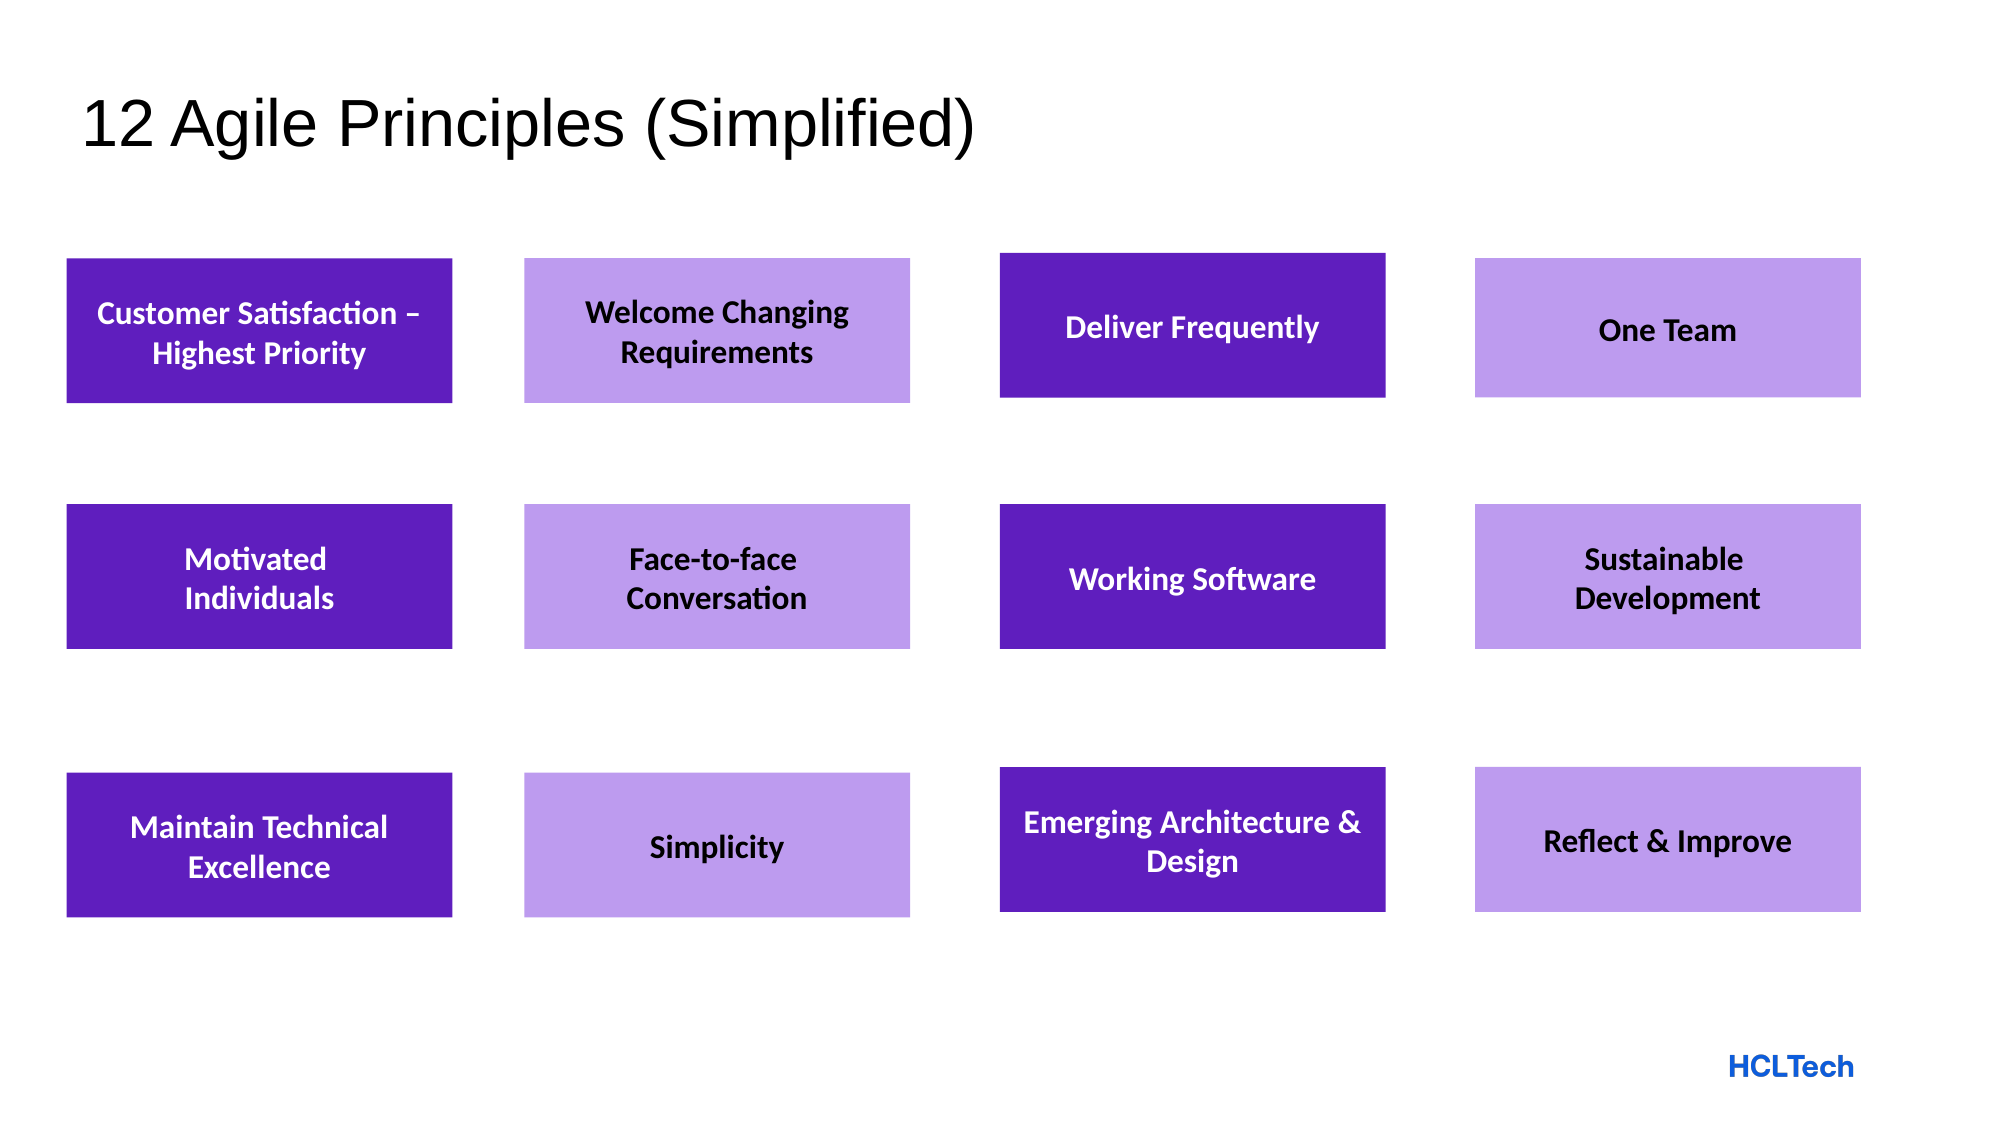

# 12 Agile Principles (Simplified)
Deliver Frequently
Customer Satisfaction – Highest Priority
Welcome Changing Requirements
One Team
Working Software
Motivated
Individuals
Sustainable
Development
Face-to-face
Conversation
Emerging Architecture & Design
Maintain Technical Excellence
Reflect & Improve
Simplicity